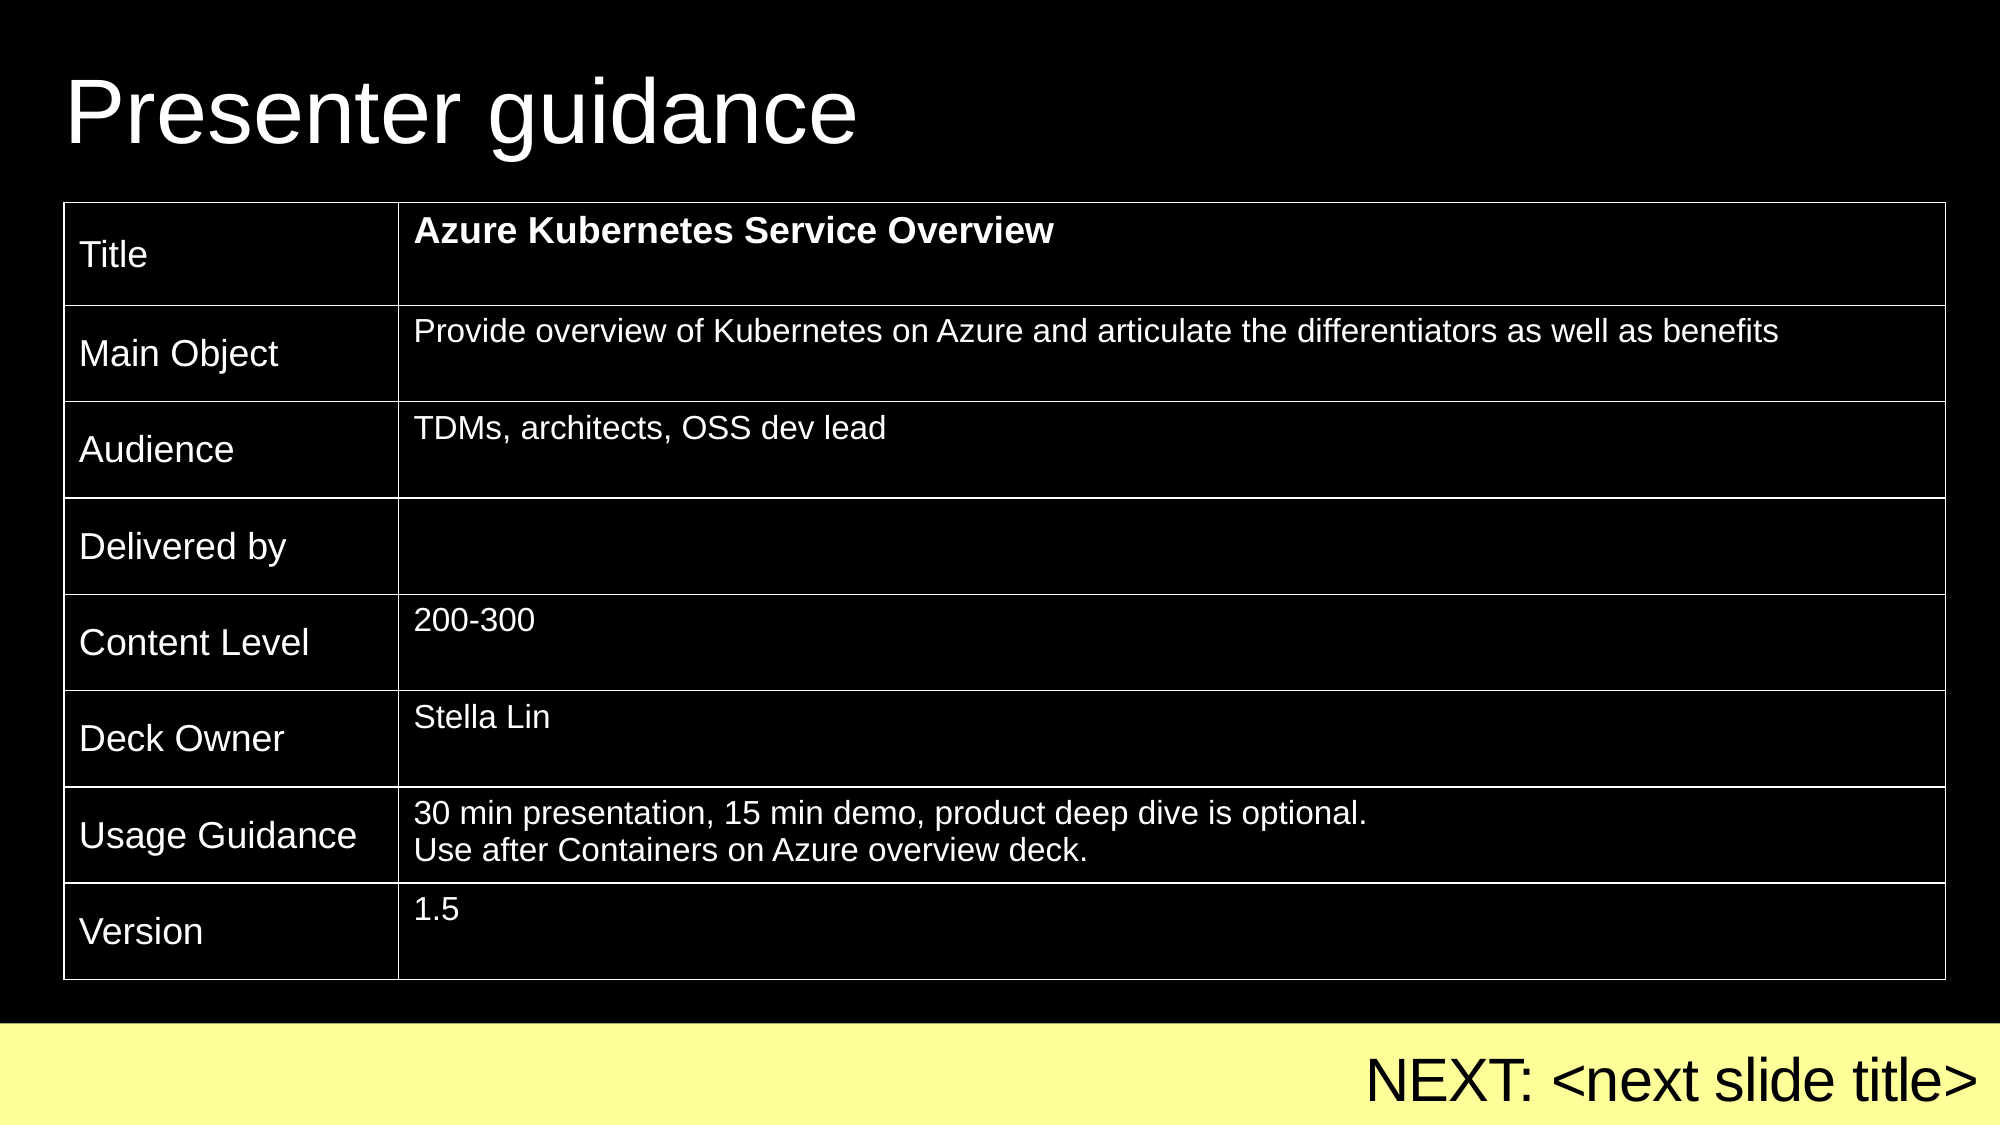

Presenter guidance
| Title | Azure Kubernetes Service Overview |
| --- | --- |
| Main Object | Provide overview of Kubernetes on Azure and articulate the differentiators as well as benefits |
| Audience | TDMs, architects, OSS dev lead |
| Delivered by |  |
| Content Level | 200-300 |
| Deck Owner | Stella Lin |
| Usage Guidance | 30 min presentation, 15 min demo, product deep dive is optional. Use after Containers on Azure overview deck. |
| Version | 1.5 |
NEXT: <next slide title>